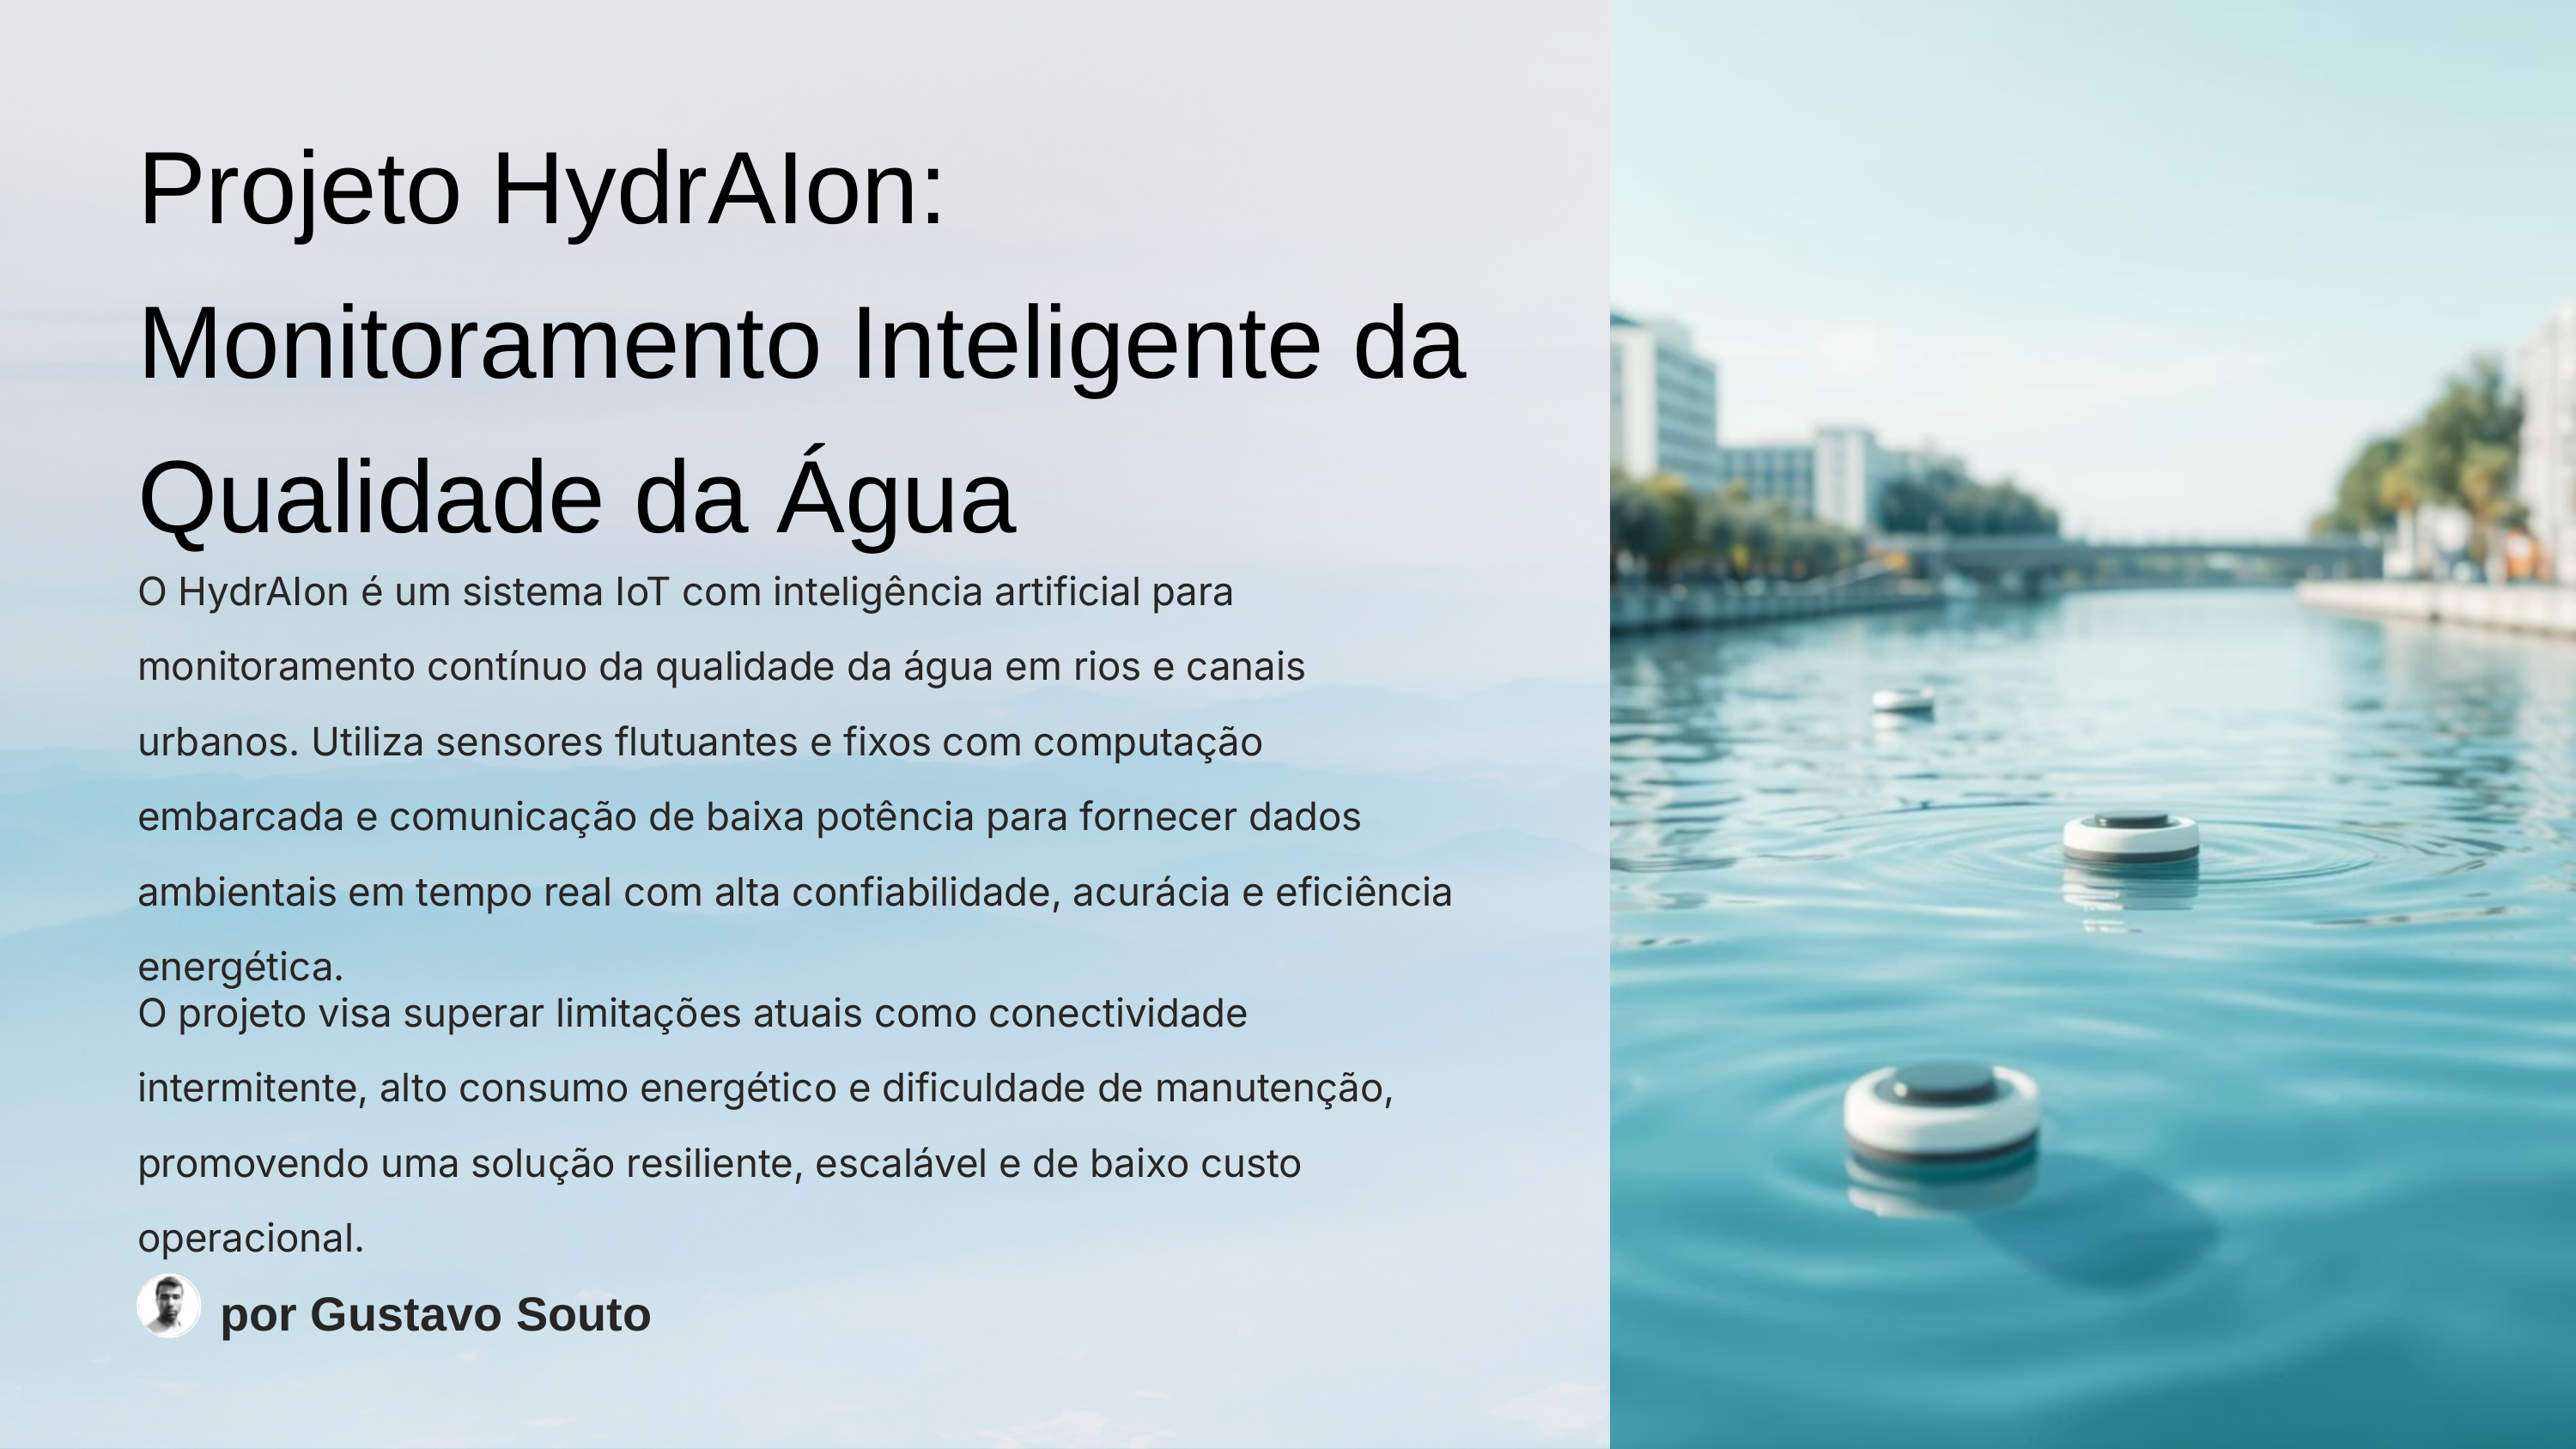

Projeto HydrAIon: Monitoramento Inteligente da Qualidade da Água

O HydrAIon é um sistema IoT com inteligência artificial para monitoramento contínuo da qualidade da água em rios e canais urbanos. Utiliza sensores flutuantes e fixos com computação embarcada e comunicação de baixa potência para fornecer dados ambientais em tempo real com alta confiabilidade, acurácia e eficiência energética.

O projeto visa superar limitações atuais como conectividade intermitente, alto consumo energético e dificuldade de manutenção, promovendo uma solução resiliente, escalável e de baixo custo operacional.

por Gustavo Souto